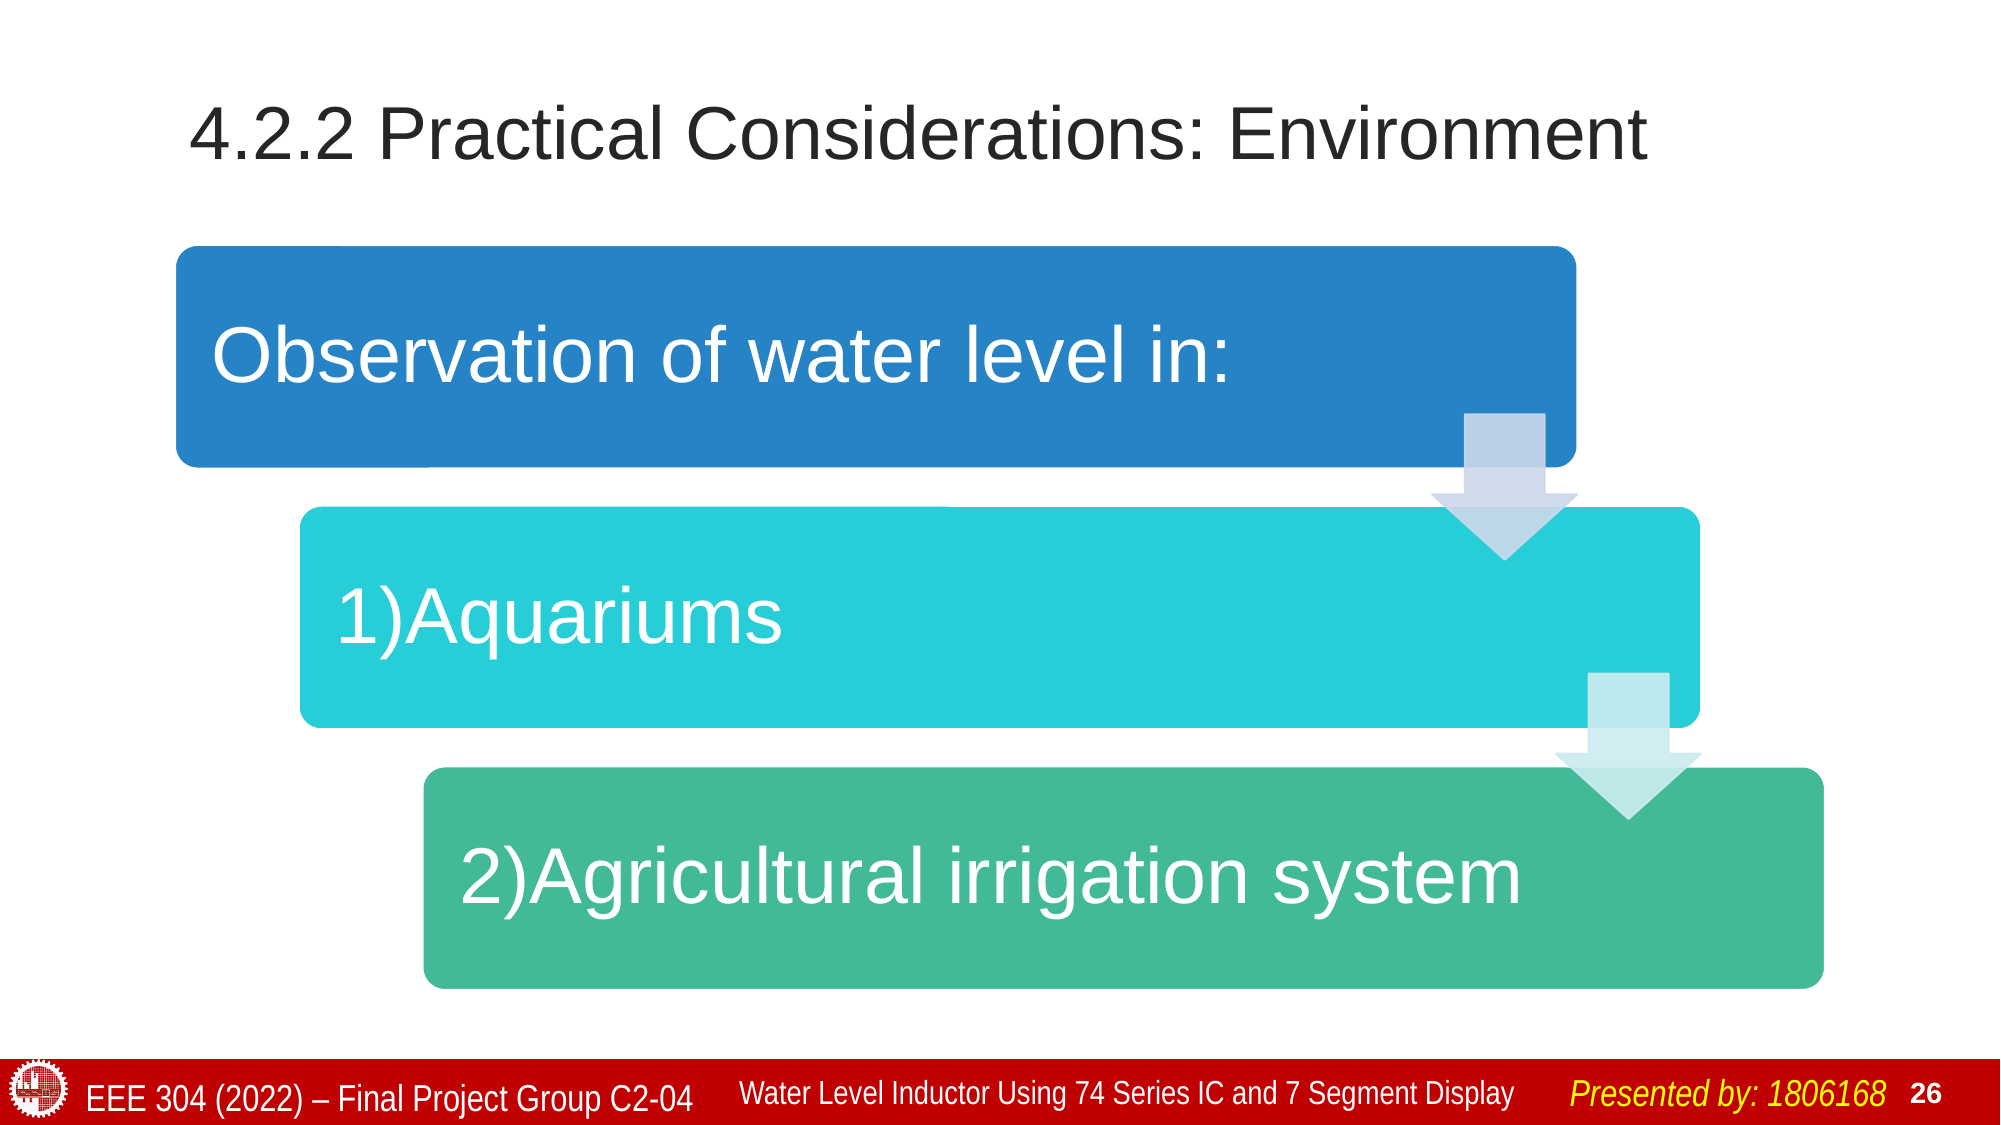

# 4.2.2 Practical Considerations: Environment
Observation of water level in:
1)Aquariums
2)Agricultural irrigation system

Presented by: 1806168
Water Level Inductor Using 74 Series IC and 7 Segment Display
EEE 304 (2022) – Final Project Group C2-04
26